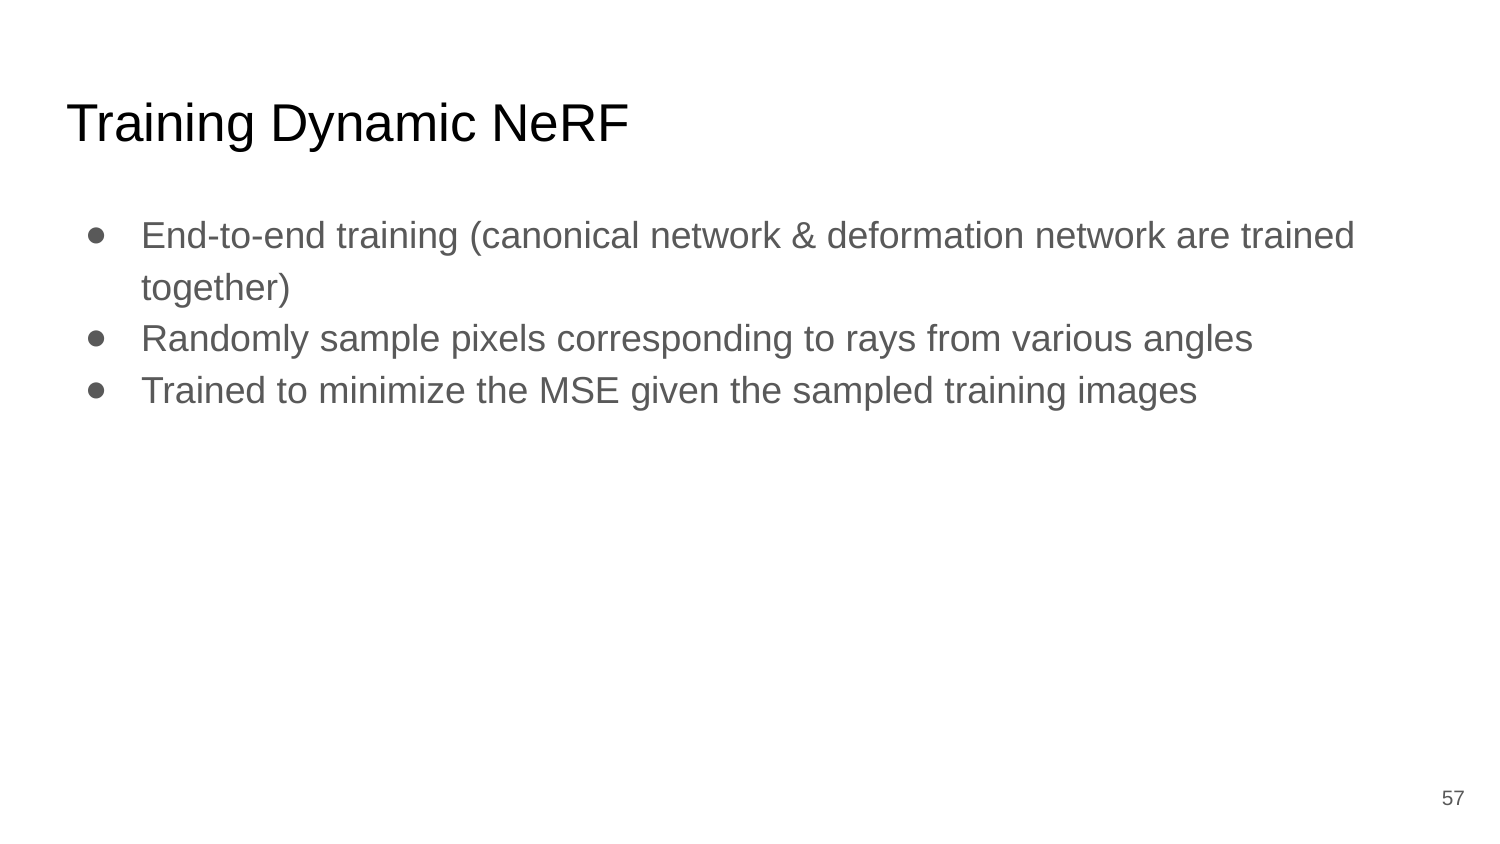

# Training Dynamic NeRF
End-to-end training (canonical network & deformation network are trained together)
Randomly sample pixels corresponding to rays from various angles
Trained to minimize the MSE given the sampled training images

57